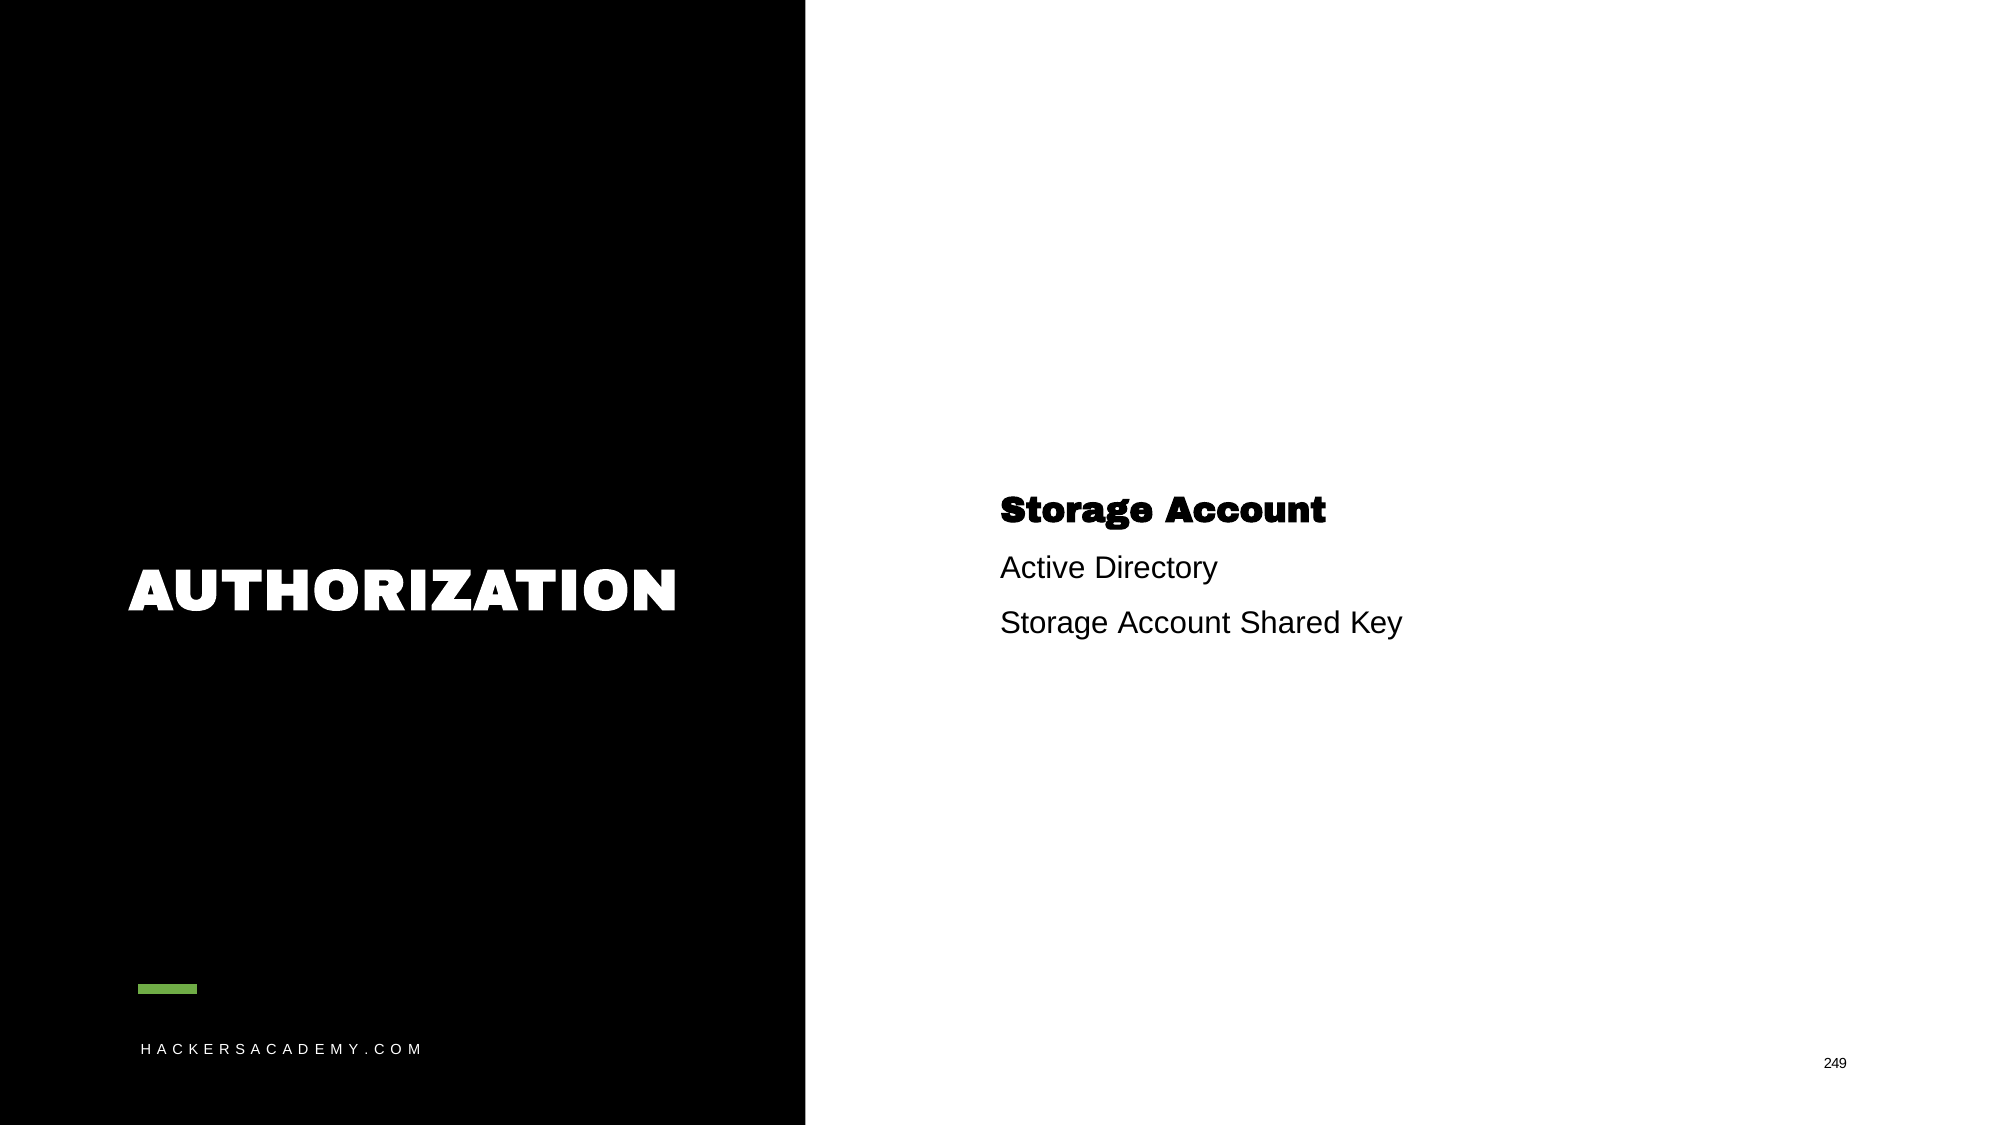

Storage Account
Active Directory
Storage Account Shared Key
AUTHORIZATION
H A C K E R S A C A D E M Y . C O M
249